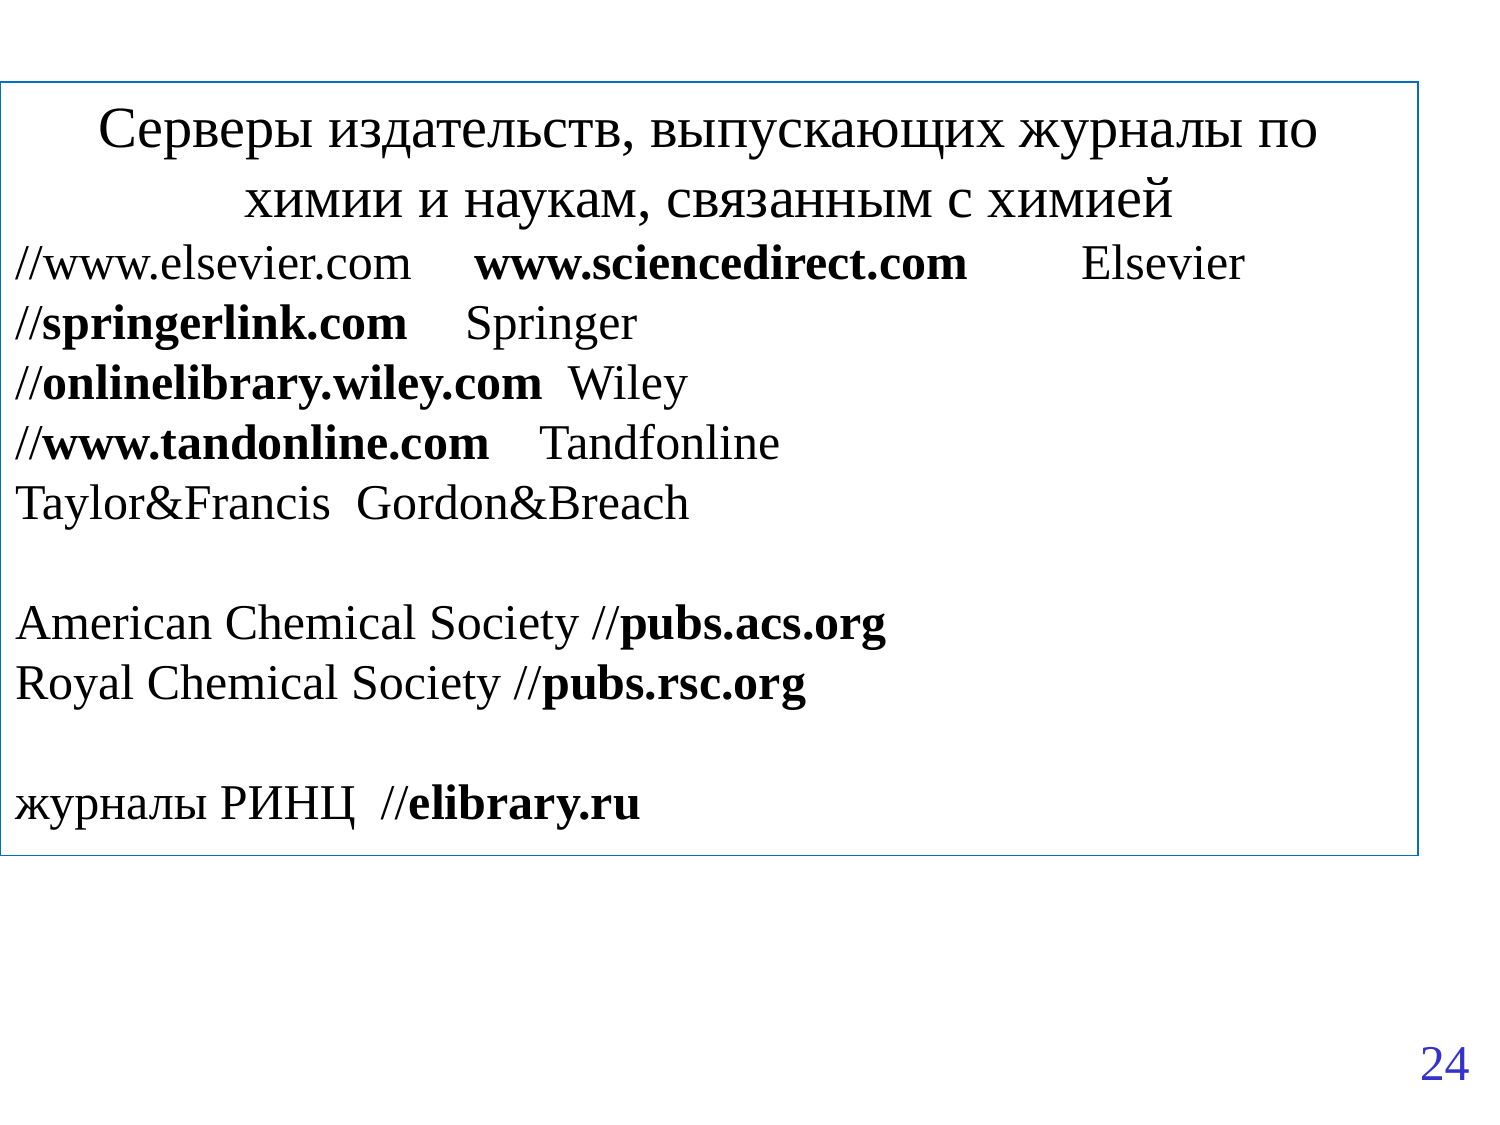

Серверы издательств, выпускающих журналы по химии и наукам, связанным с химией
//www.elsevier.com     www.sciencedirect.com         Elsevier
//springerlink.com  	Springer
//onlinelibrary.wiley.com  Wiley
//www.tandonline.com    Tandfonline
Taylor&Francis  Gordon&Breach

American Chemical Society //pubs.acs.org
Royal Chemical Society //pubs.rsc.org

журналы РИНЦ  //еlibrary.ru